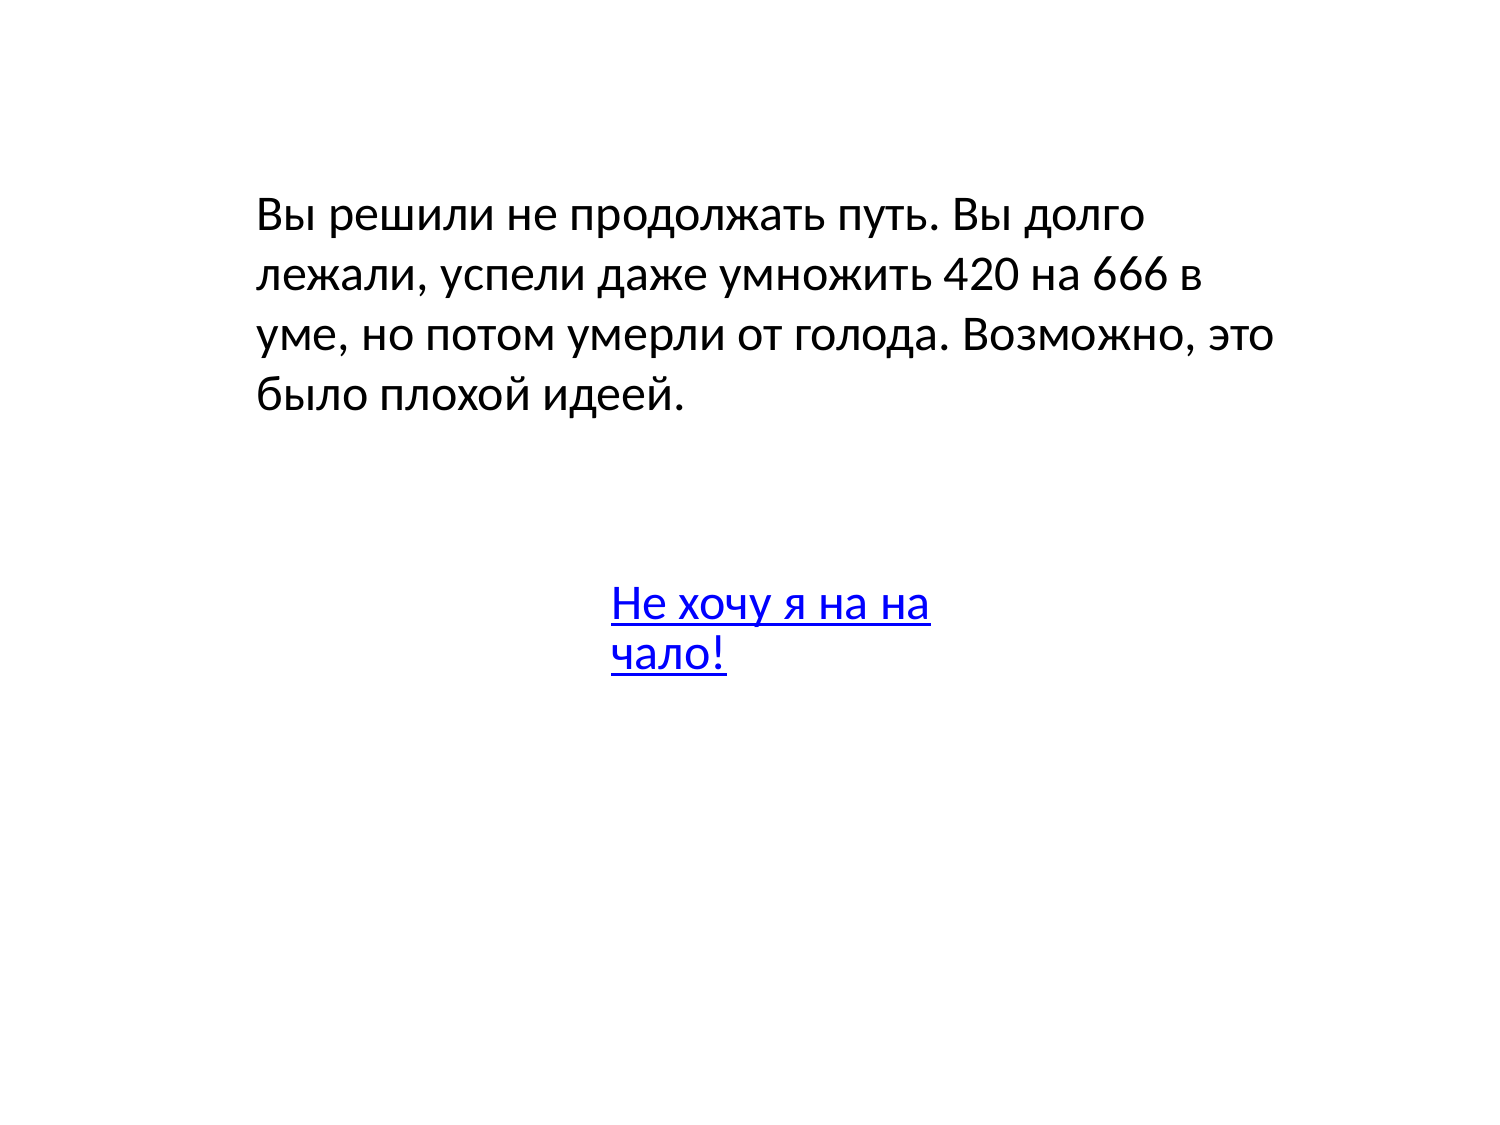

Вы решили не продолжать путь. Вы долго лежали, успели даже умножить 420 на 666 в уме, но потом умерли от голода. Возможно, это было плохой идеей.
Не хочу я на начало!